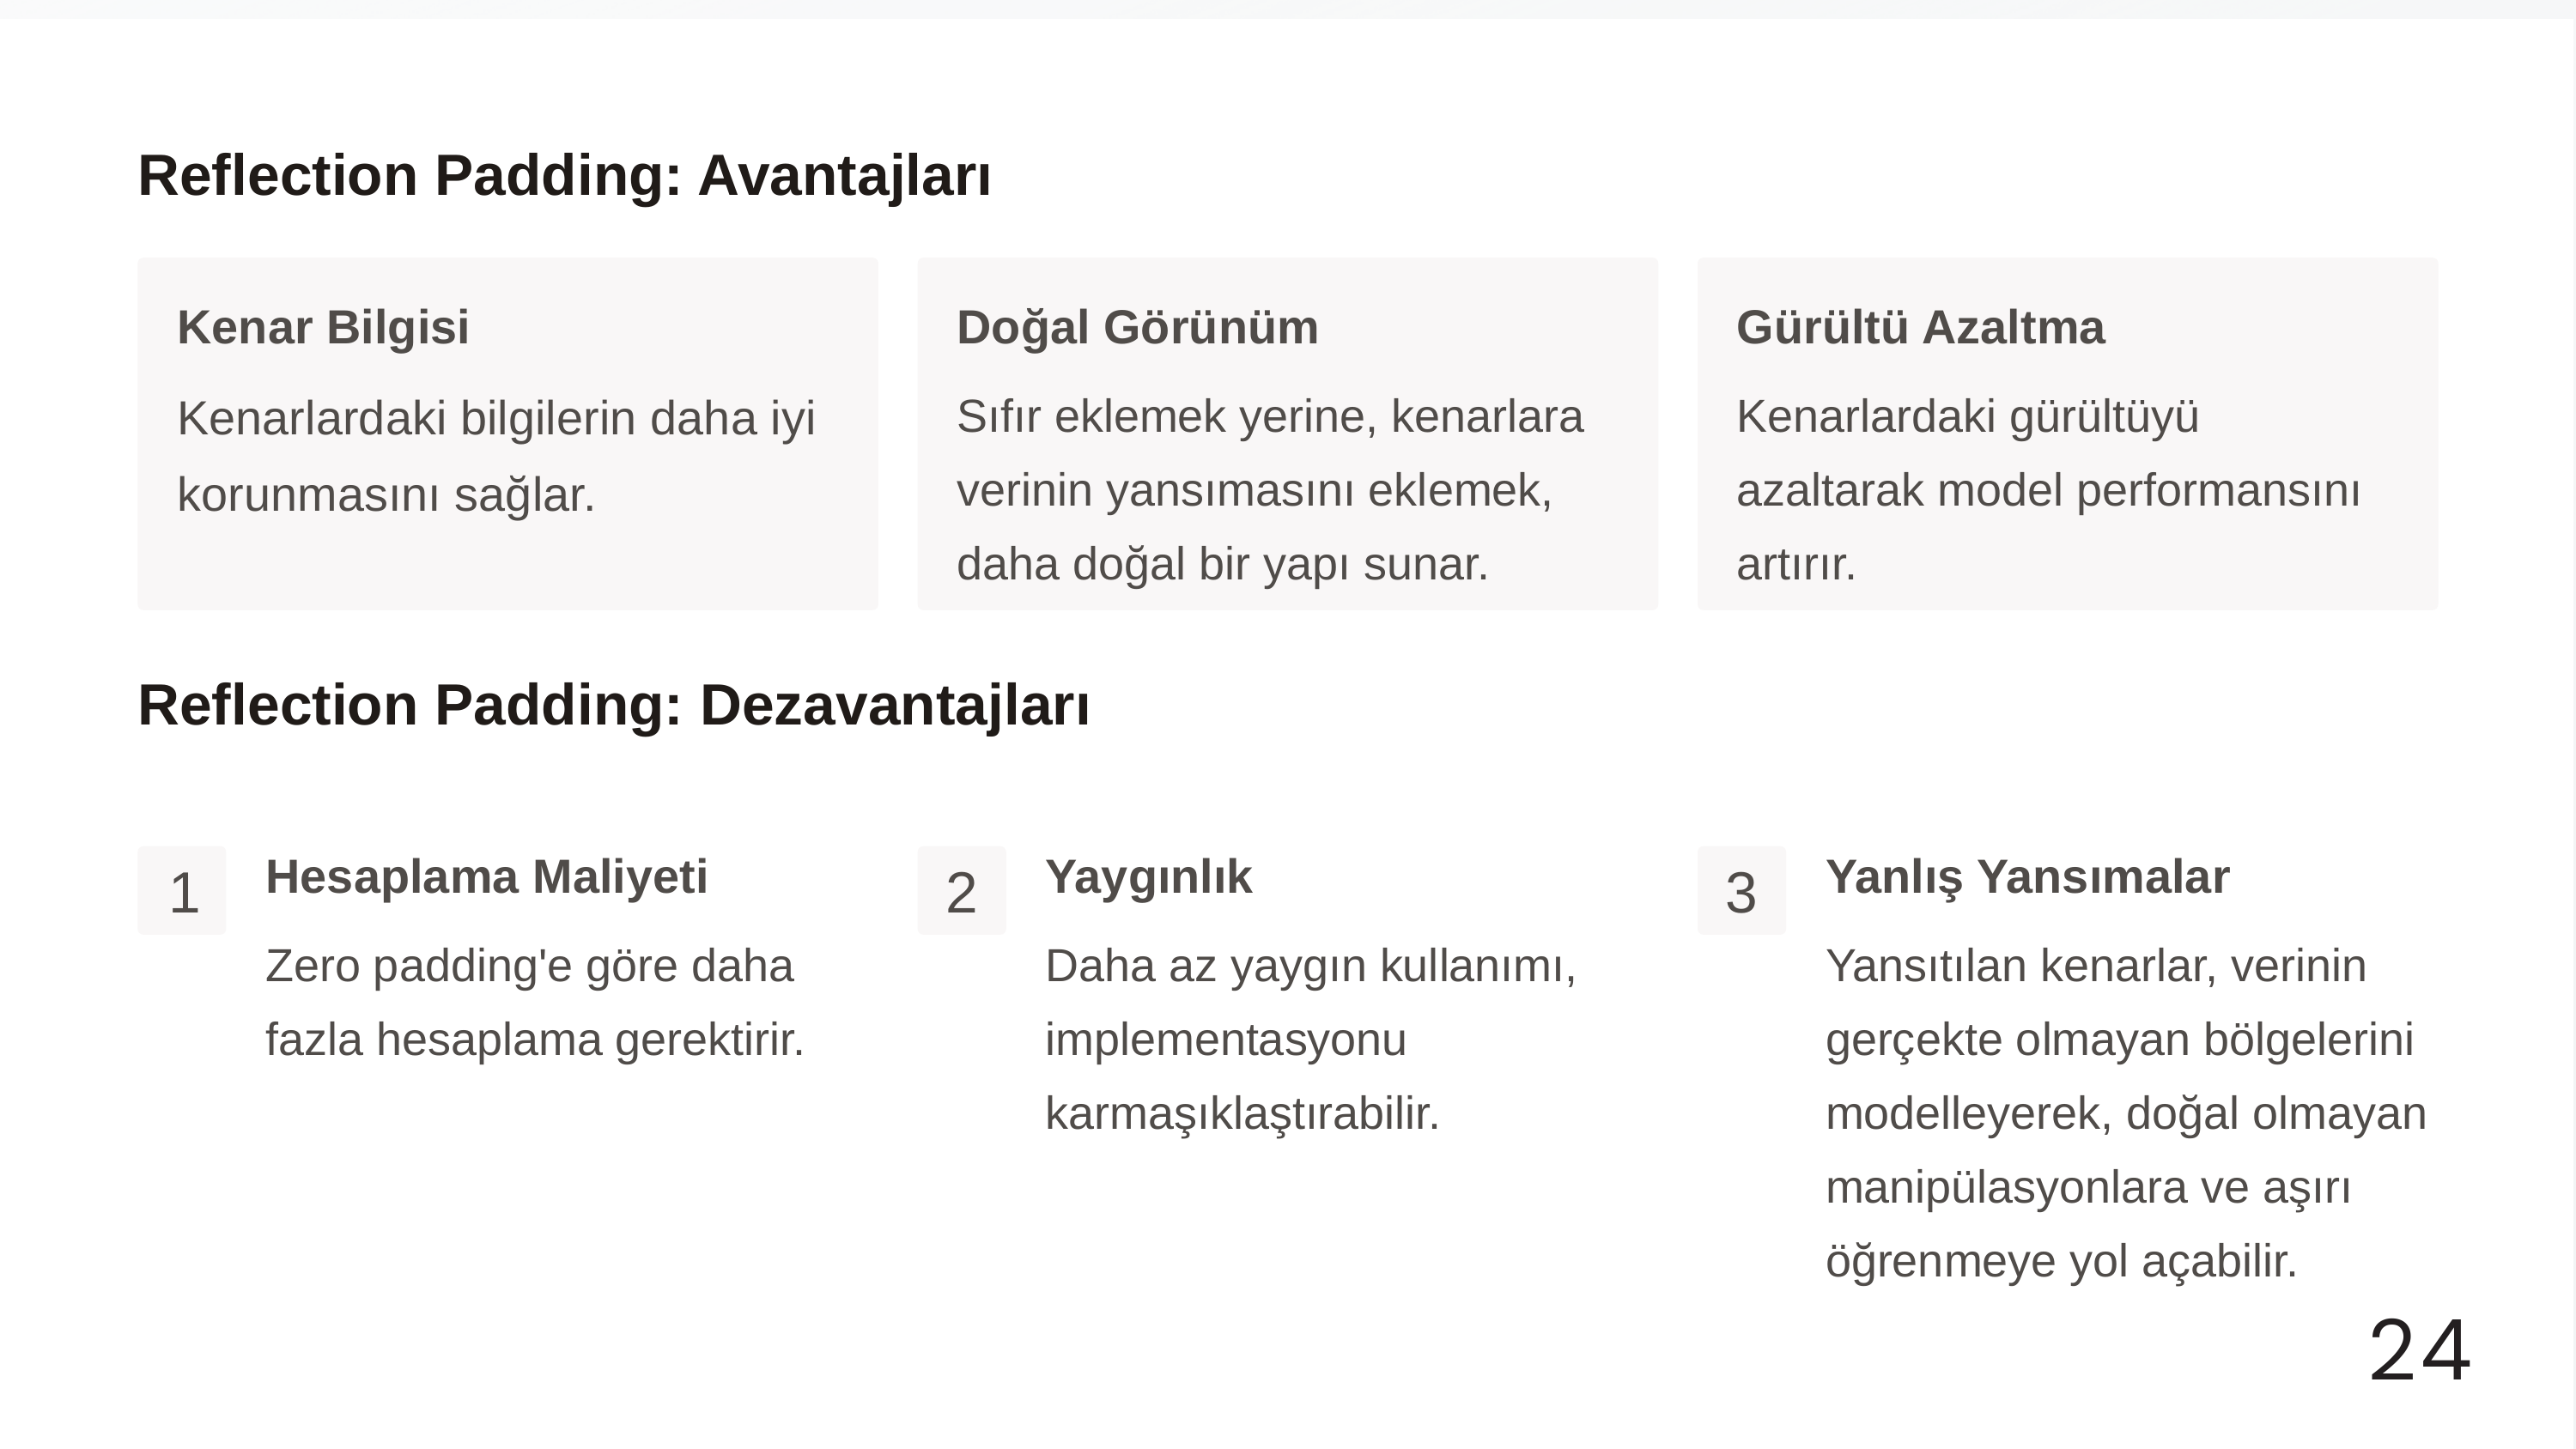

Reflection Padding: Avantajları

Kenar Bilgisi
Doğal Görünüm
Gürültü Azaltma

Kenarlardaki bilgilerin daha iyi korunmasını sağlar.
Sıfır eklemek yerine, kenarlara verinin yansımasını eklemek, daha doğal bir yapı sunar.
Kenarlardaki gürültüyü azaltarak model performansını artırır.
Reflection Padding: Dezavantajları
Hesaplama Maliyeti
Yaygınlık
Yanlış Yansımalar

1
2
3
Zero padding'e göre daha fazla hesaplama gerektirir.
Daha az yaygın kullanımı, implementasyonu karmaşıklaştırabilir.
Yansıtılan kenarlar, verinin gerçekte olmayan bölgelerini modelleyerek, doğal olmayan manipülasyonlara ve aşırı öğrenmeye yol açabilir.
24